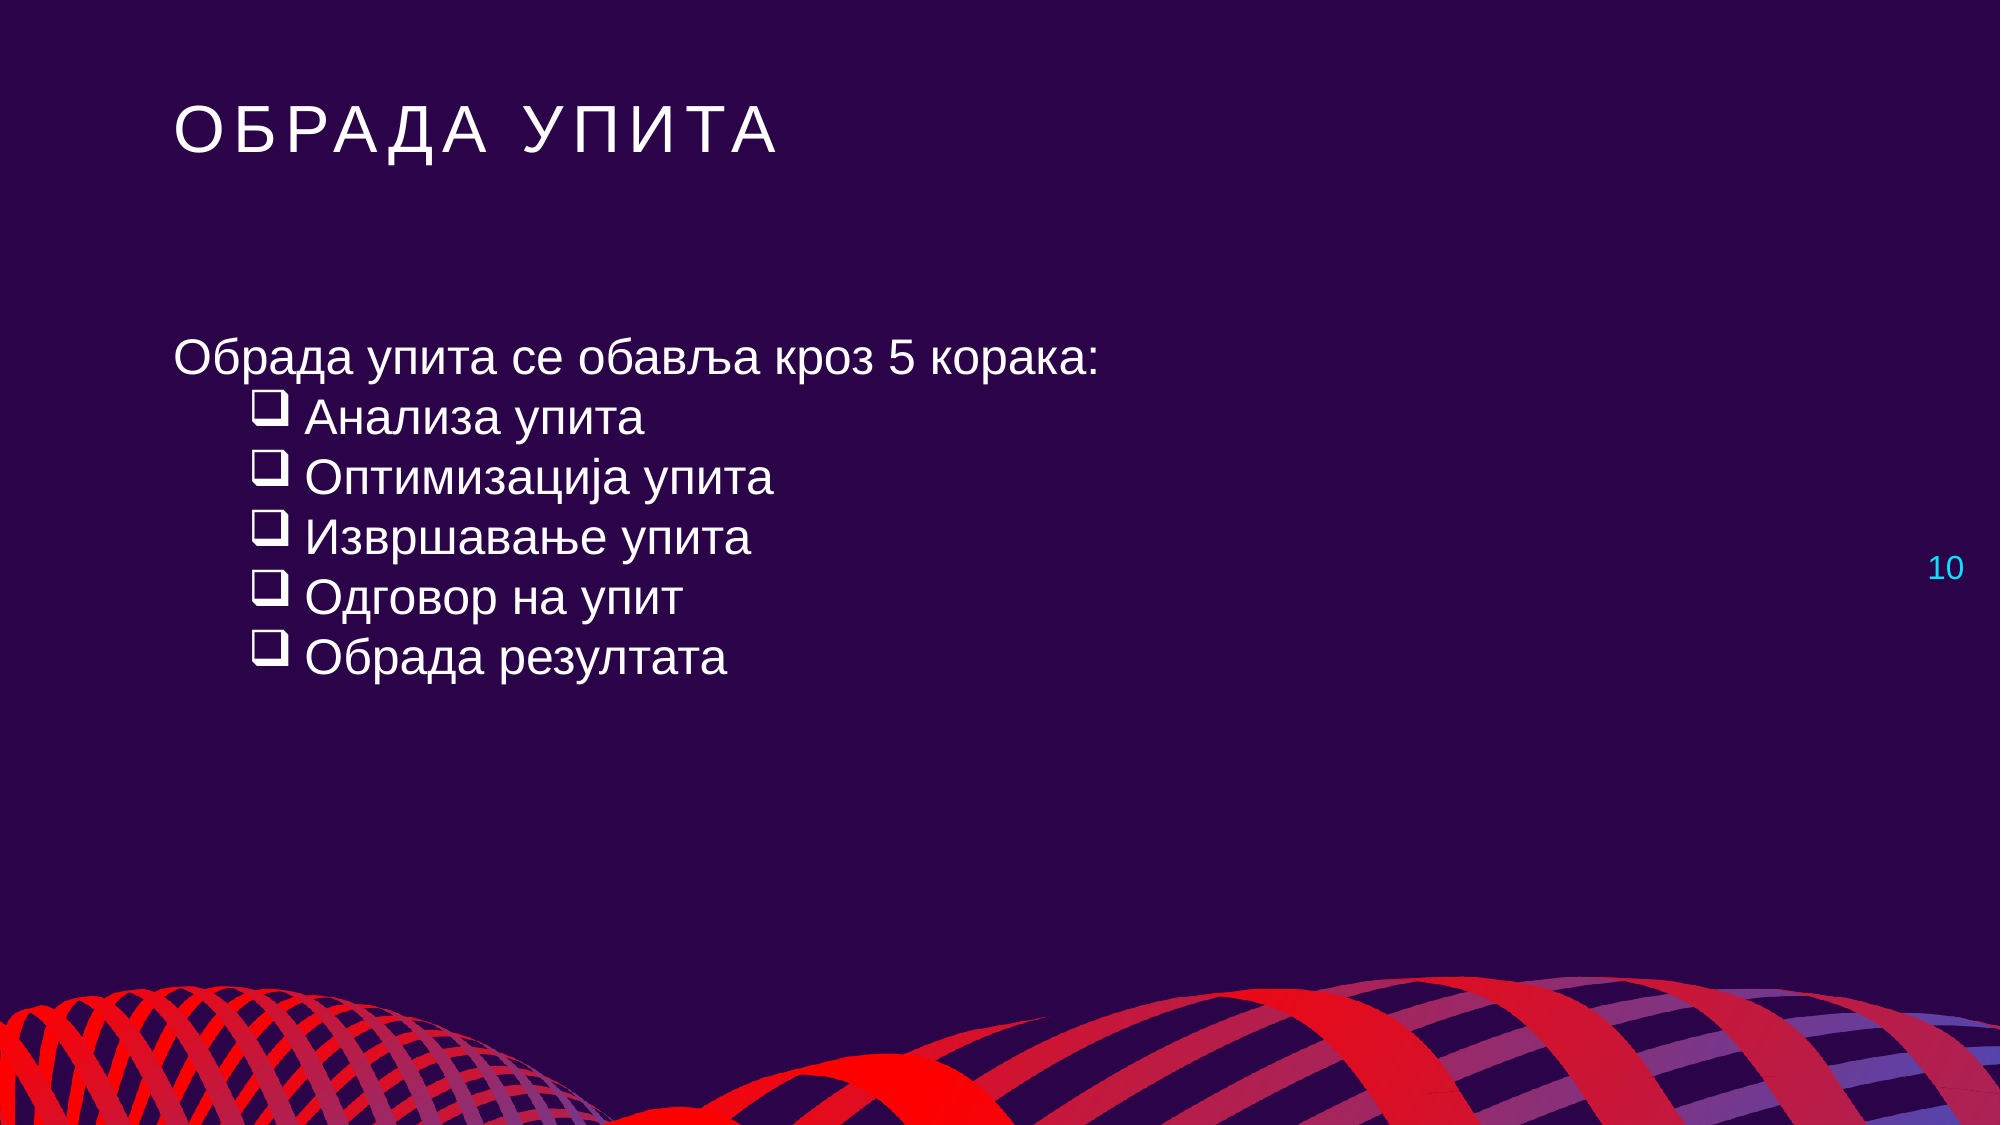

# Обрада упита
Обрада упита се обавља кроз 5 корака:
Анализа упита
Оптимизација упита
Извршавање упита
Одговор на упит
Обрада резултата

10